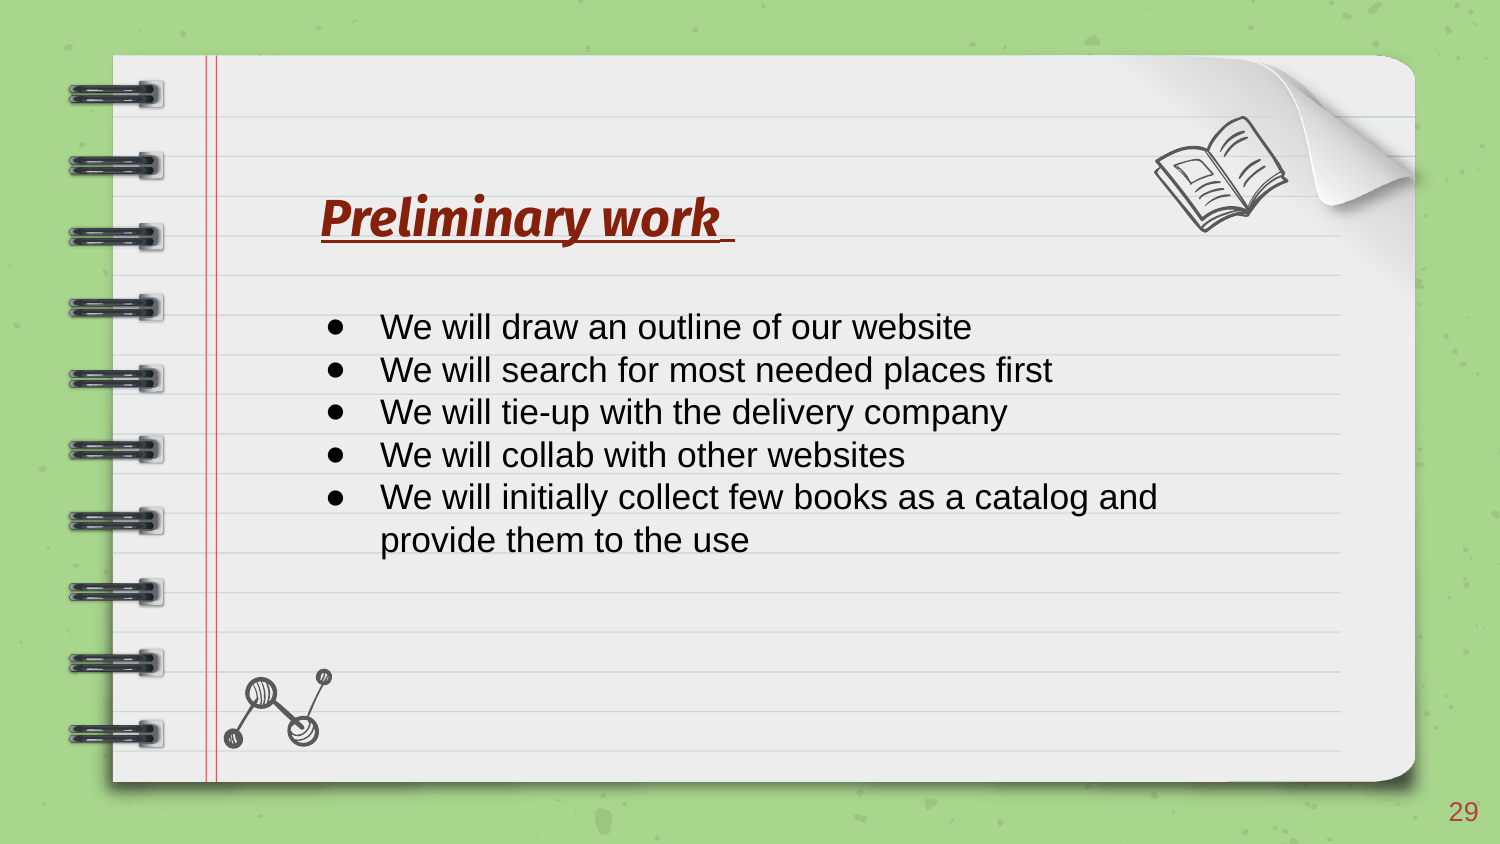

Preliminary work

We will draw an outline of our website
We will search for most needed places first
We will tie-up with the delivery company
We will collab with other websites
We will initially collect few books as a catalog and provide them to the use

29